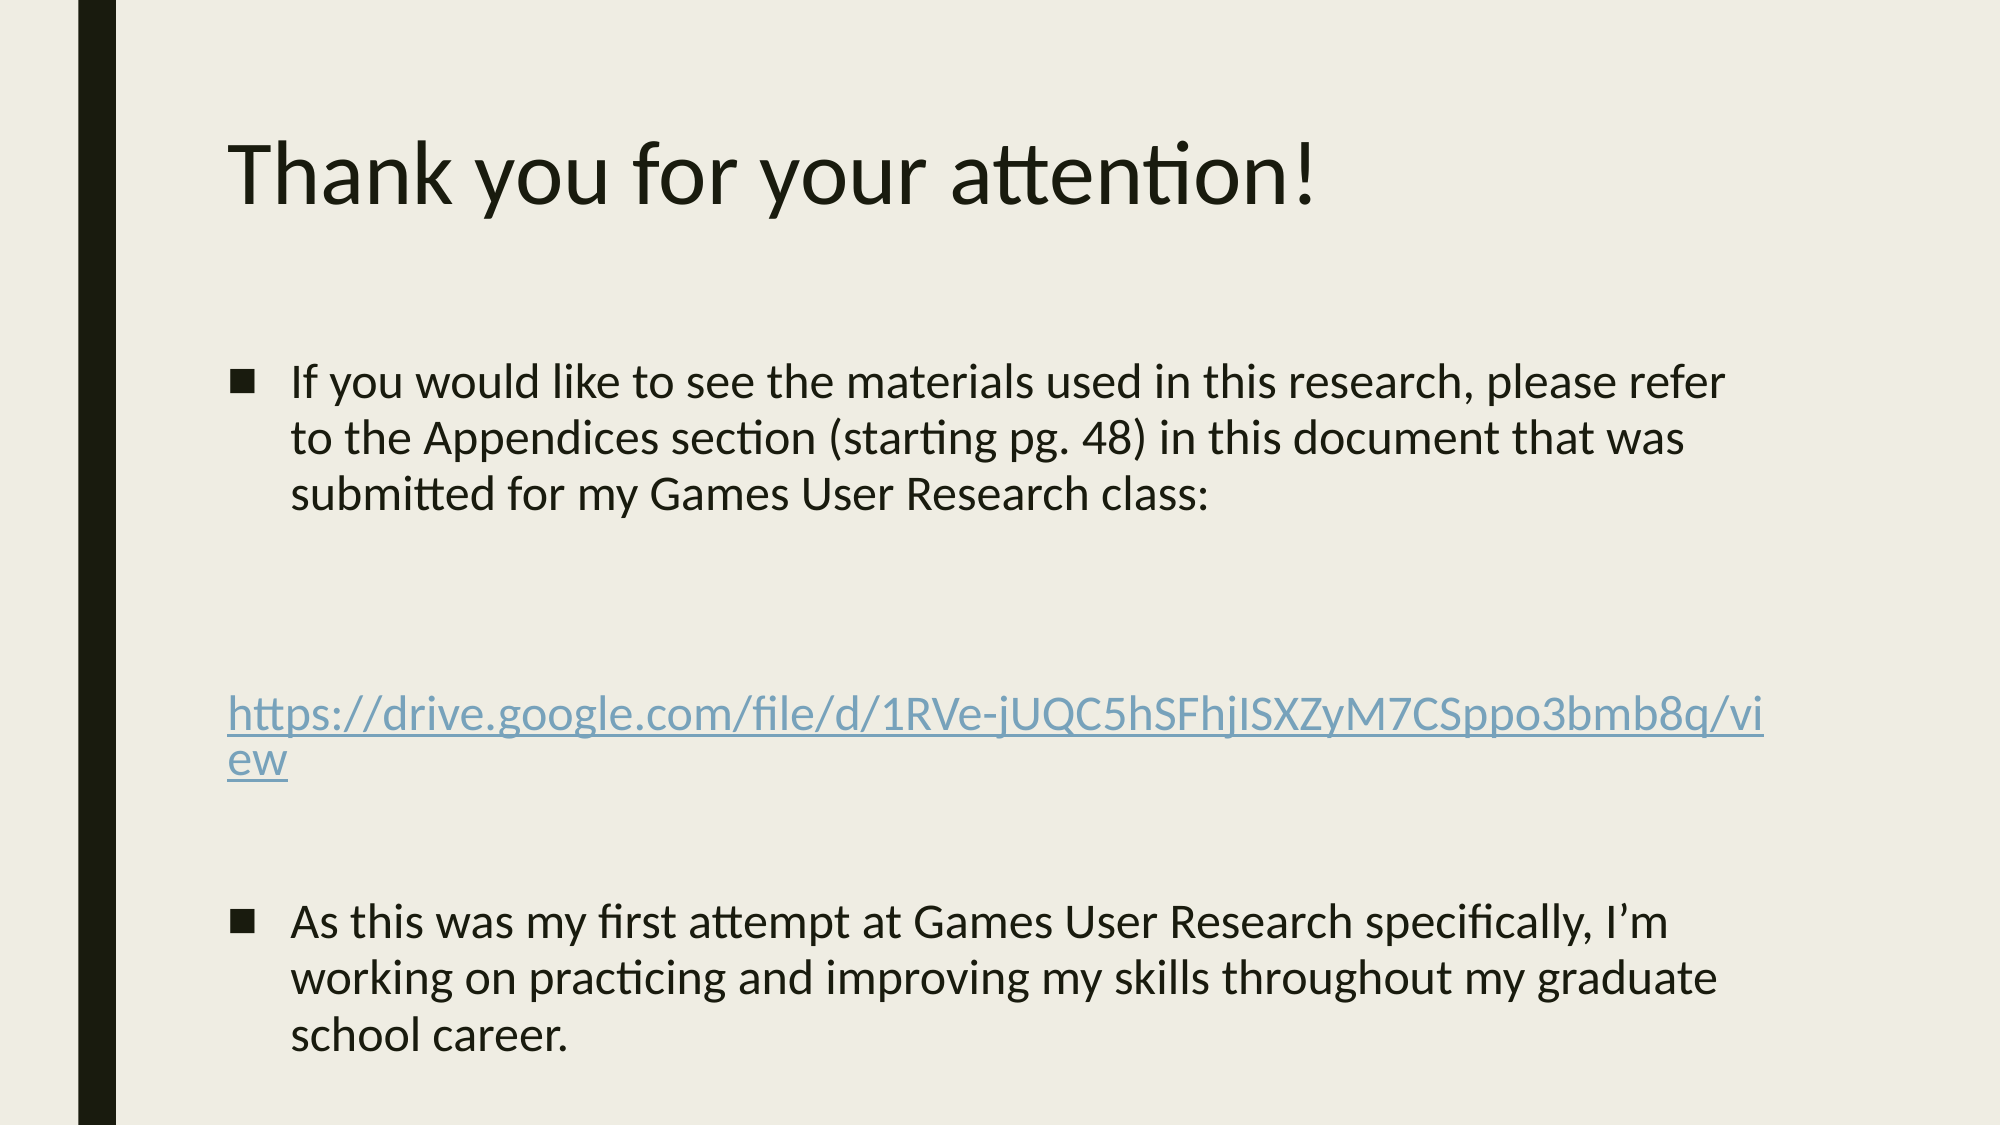

# Thank you for your attention!
If you would like to see the materials used in this research, please refer to the Appendices section (starting pg. 48) in this document that was submitted for my Games User Research class:

       https://drive.google.com/file/d/1RVe-jUQC5hSFhjISXZyM7CSppo3bmb8q/view

As this was my first attempt at Games User Research specifically, I’m working on practicing and improving my skills throughout my graduate school career.